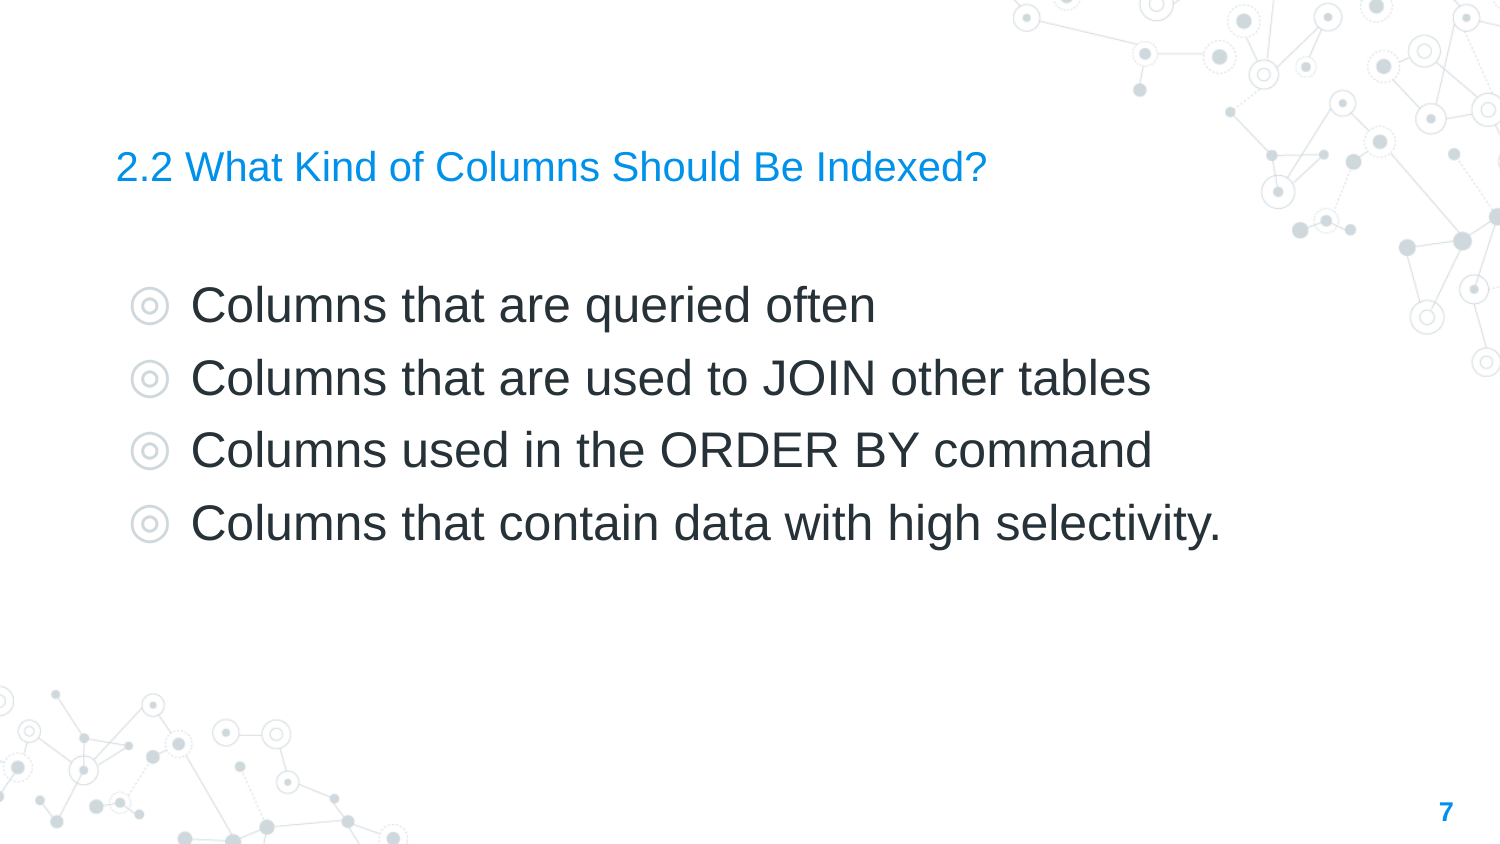

# 2.2 What Kind of Columns Should Be Indexed?
Columns that are queried often
Columns that are used to JOIN other tables
Columns used in the ORDER BY command
Columns that contain data with high selectivity.
7